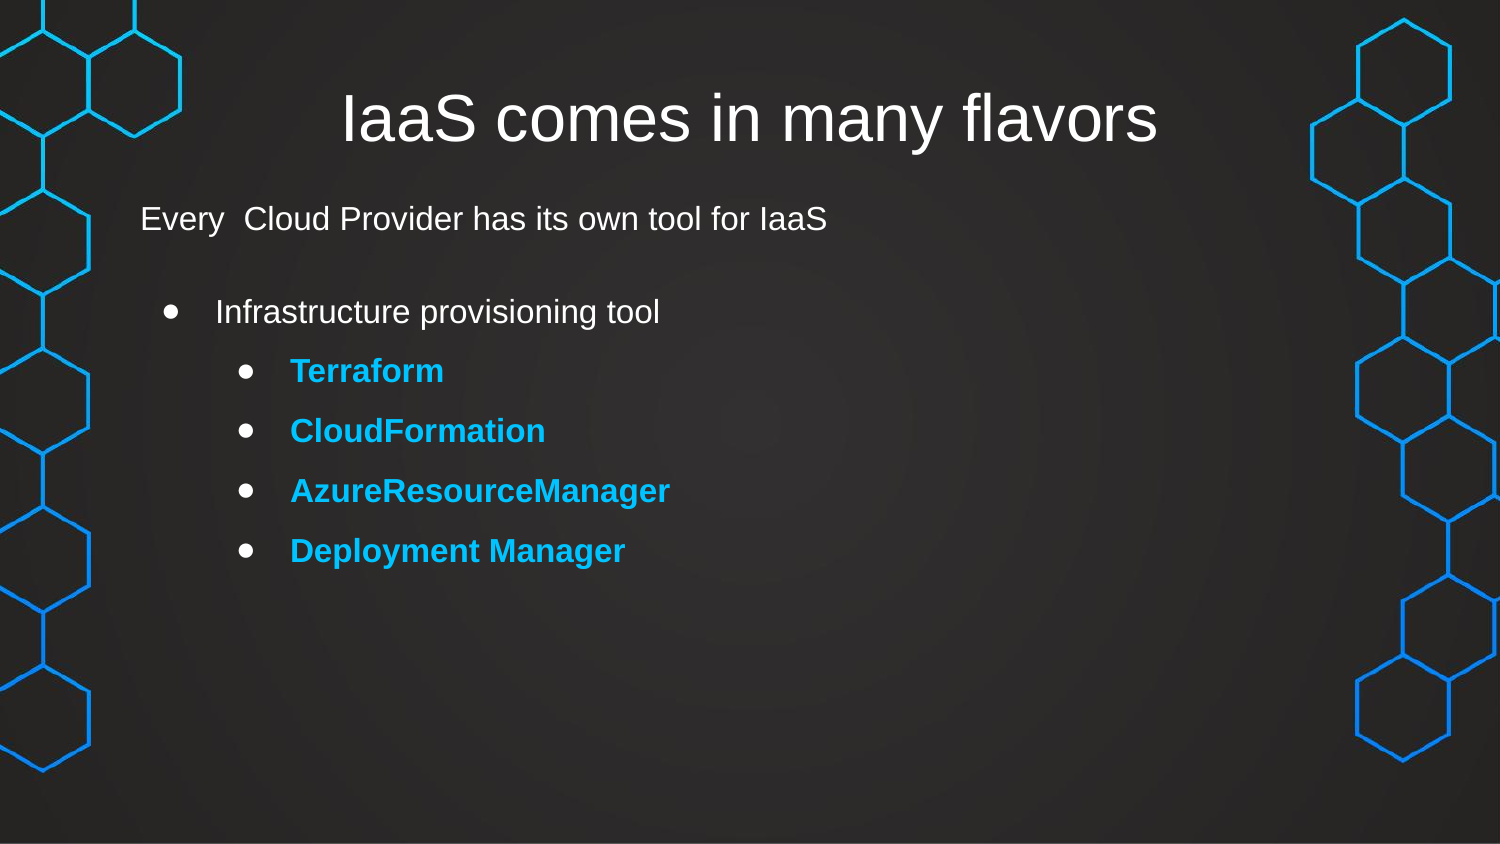

# IaaS comes in many flavors
Every  Cloud Provider has its own tool for IaaS
Infrastructure provisioning tool
Terraform
CloudFormation
AzureResourceManager
Deployment Manager